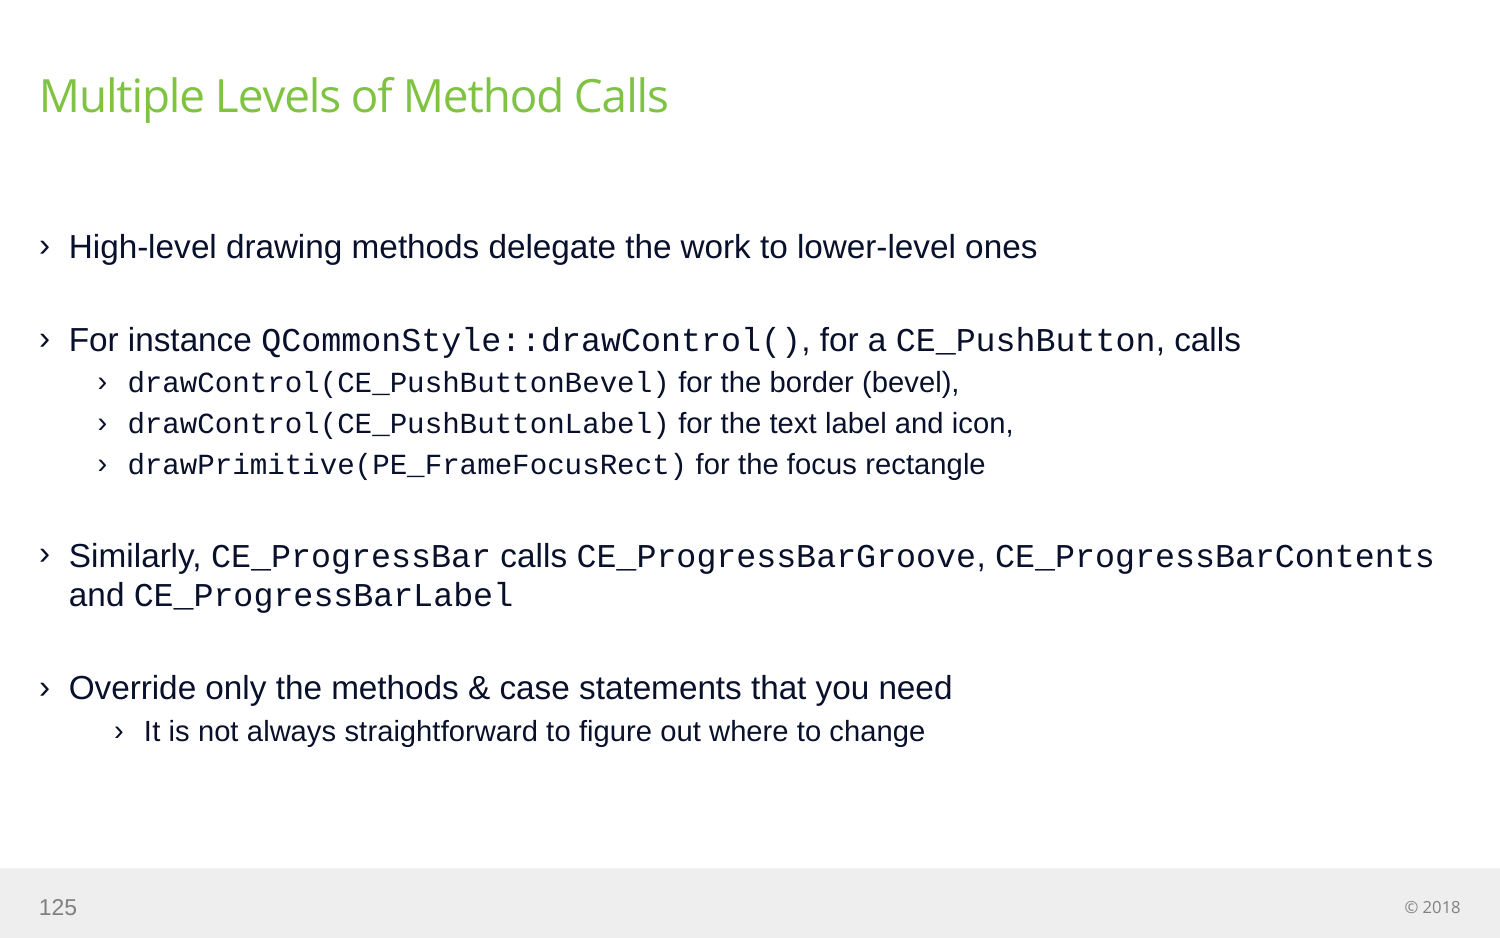

# Multiple Levels of Method Calls
High-level drawing methods delegate the work to lower-level ones

For instance QCommonStyle::drawControl(), for a CE_PushButton, calls
drawControl(CE_PushButtonBevel) for the border (bevel),
drawControl(CE_PushButtonLabel) for the text label and icon,
drawPrimitive(PE_FrameFocusRect) for the focus rectangle

Similarly, CE_ProgressBar calls CE_ProgressBarGroove, CE_ProgressBarContents and CE_ProgressBarLabel

Override only the methods & case statements that you need
It is not always straightforward to figure out where to change
125
© 2018